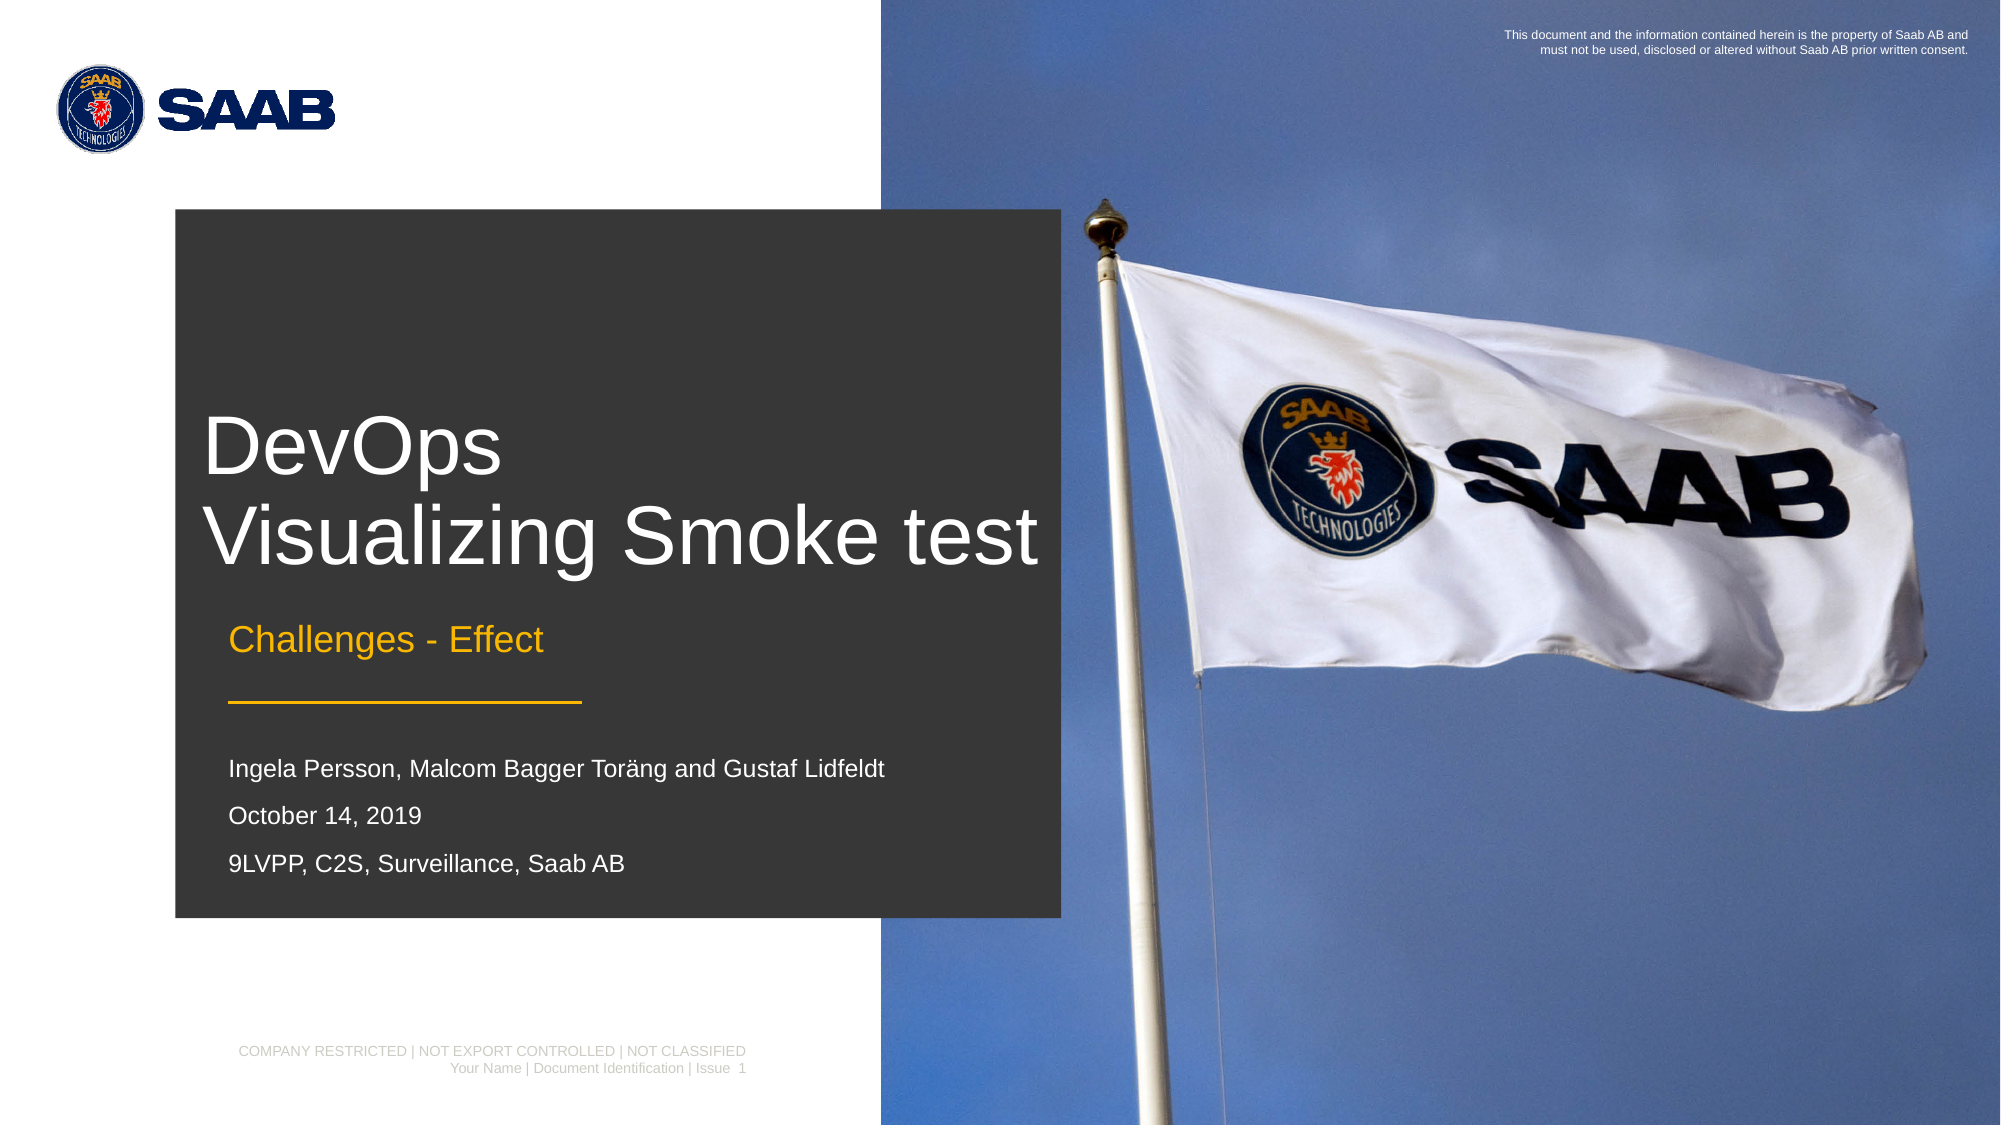

DevOps
Visualizing Smoke test
Challenges - Effect
Ingela Persson, Malcom Bagger Toräng and Gustaf Lidfeldt
October 14, 2019
9LVPP, C2S, Surveillance, Saab AB